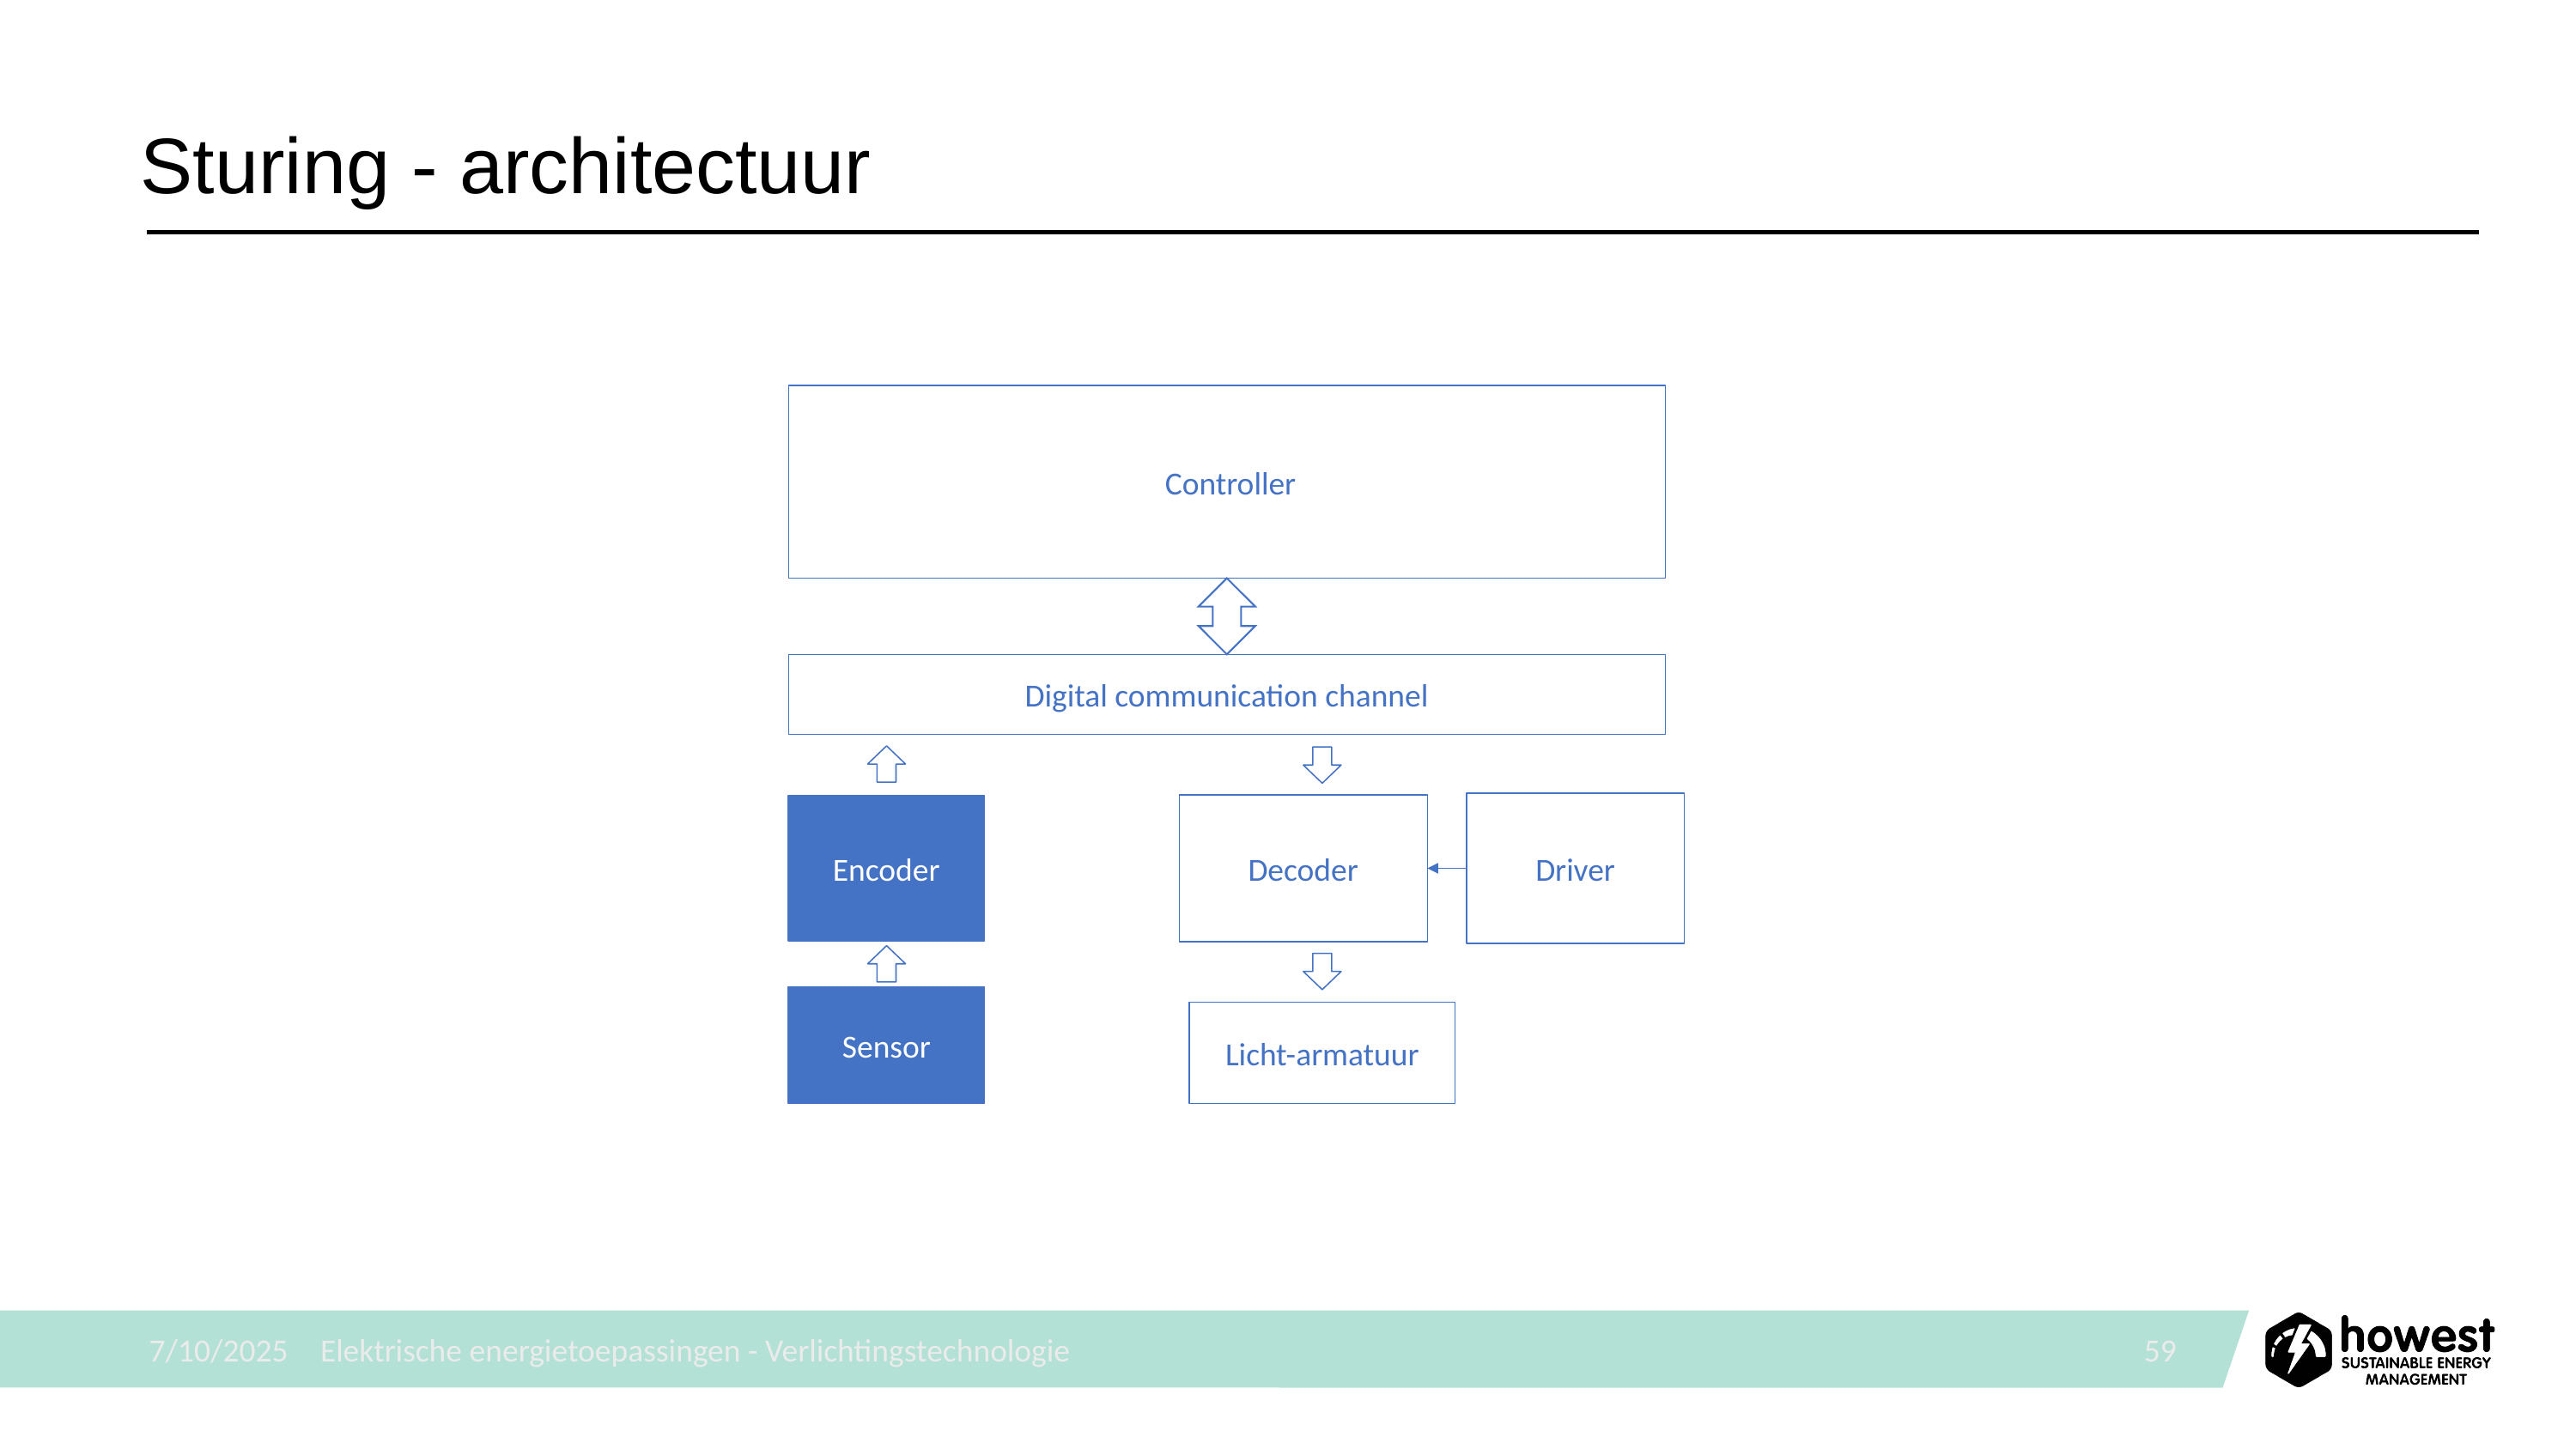

# Sturing - architectuur
 Controller

Digital communication channel

Driver
Decoder
Encoder

Sensor
Licht-armatuur
7/10/2025
Elektrische energietoepassingen - Verlichtingstechnologie
59